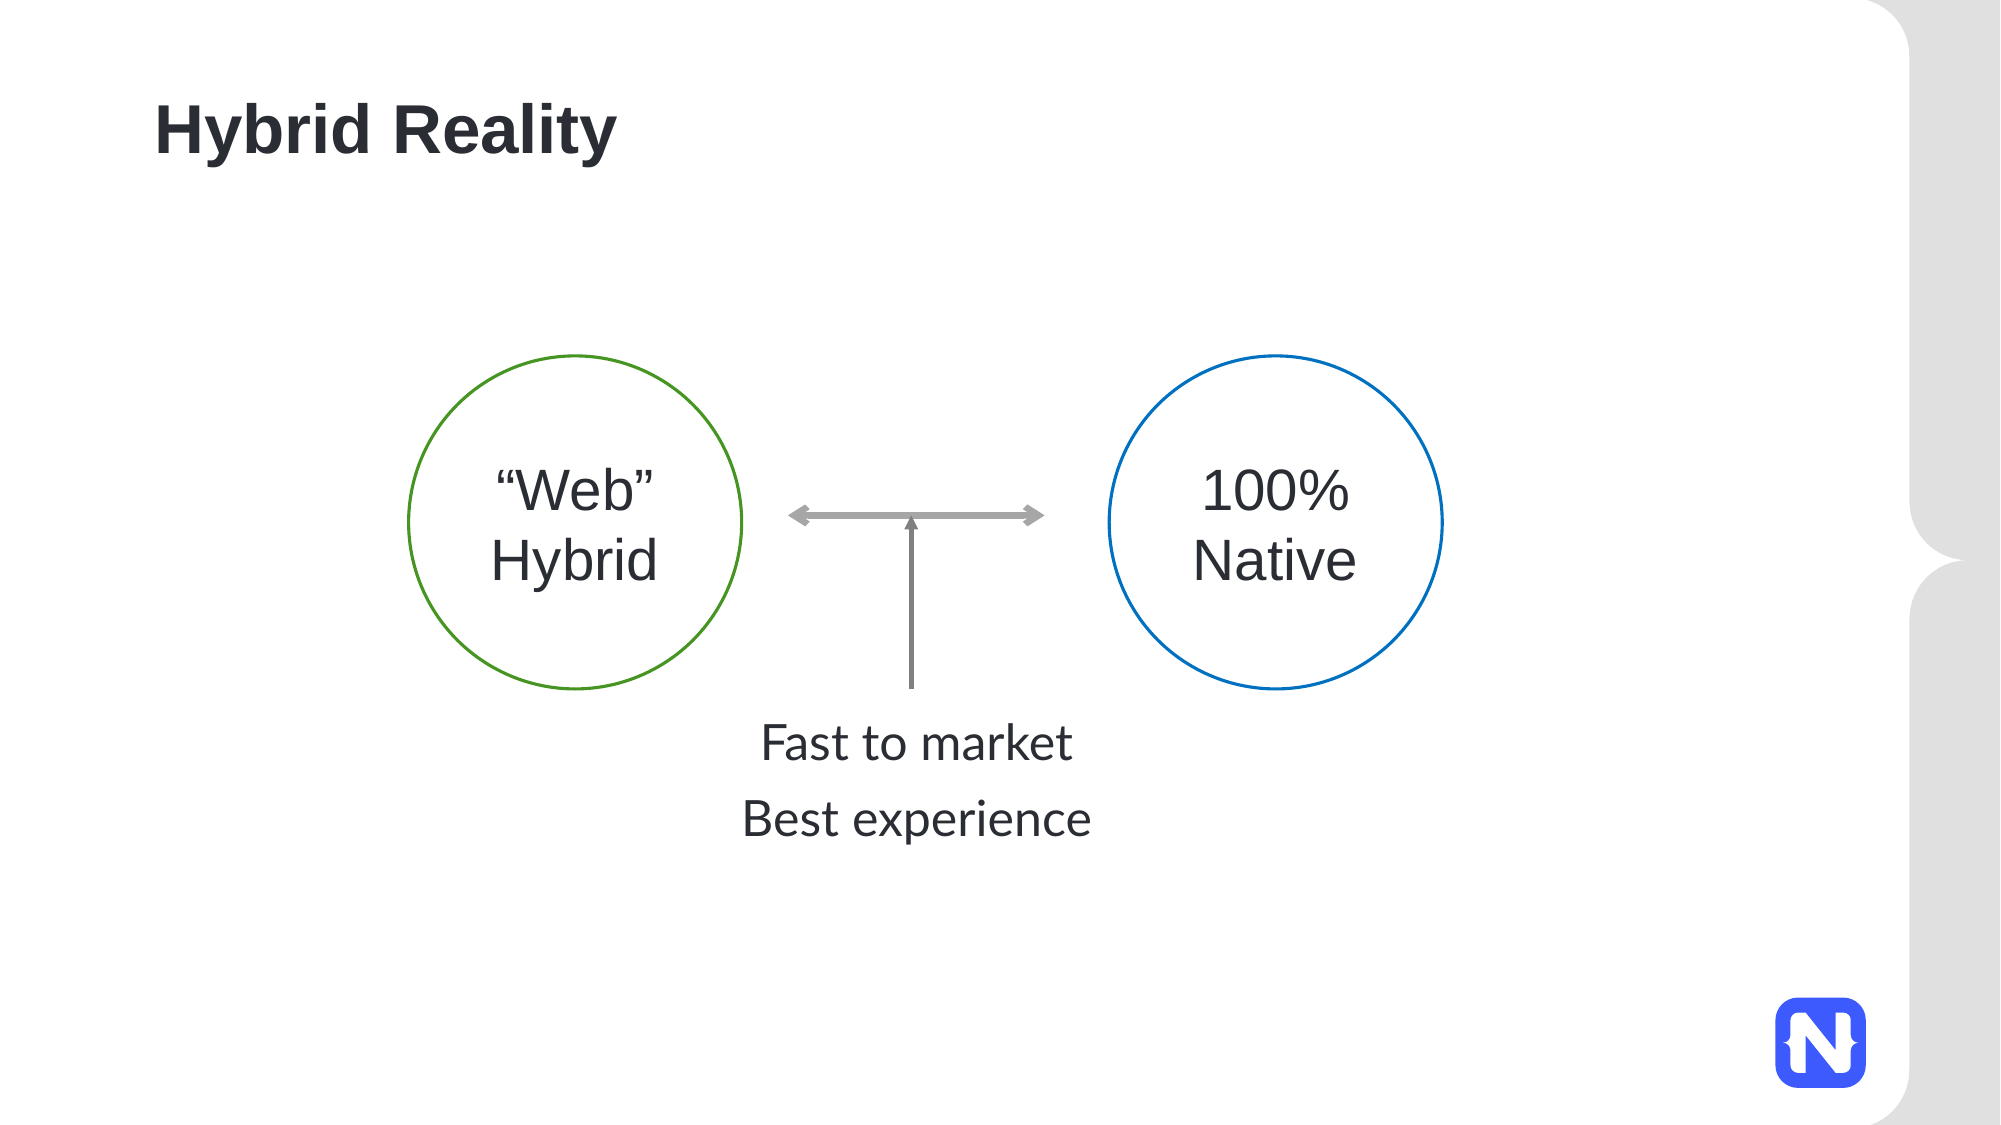

Hybrid Reality
“Web”
Hybrid
100% Native
Fast to market
Best experience